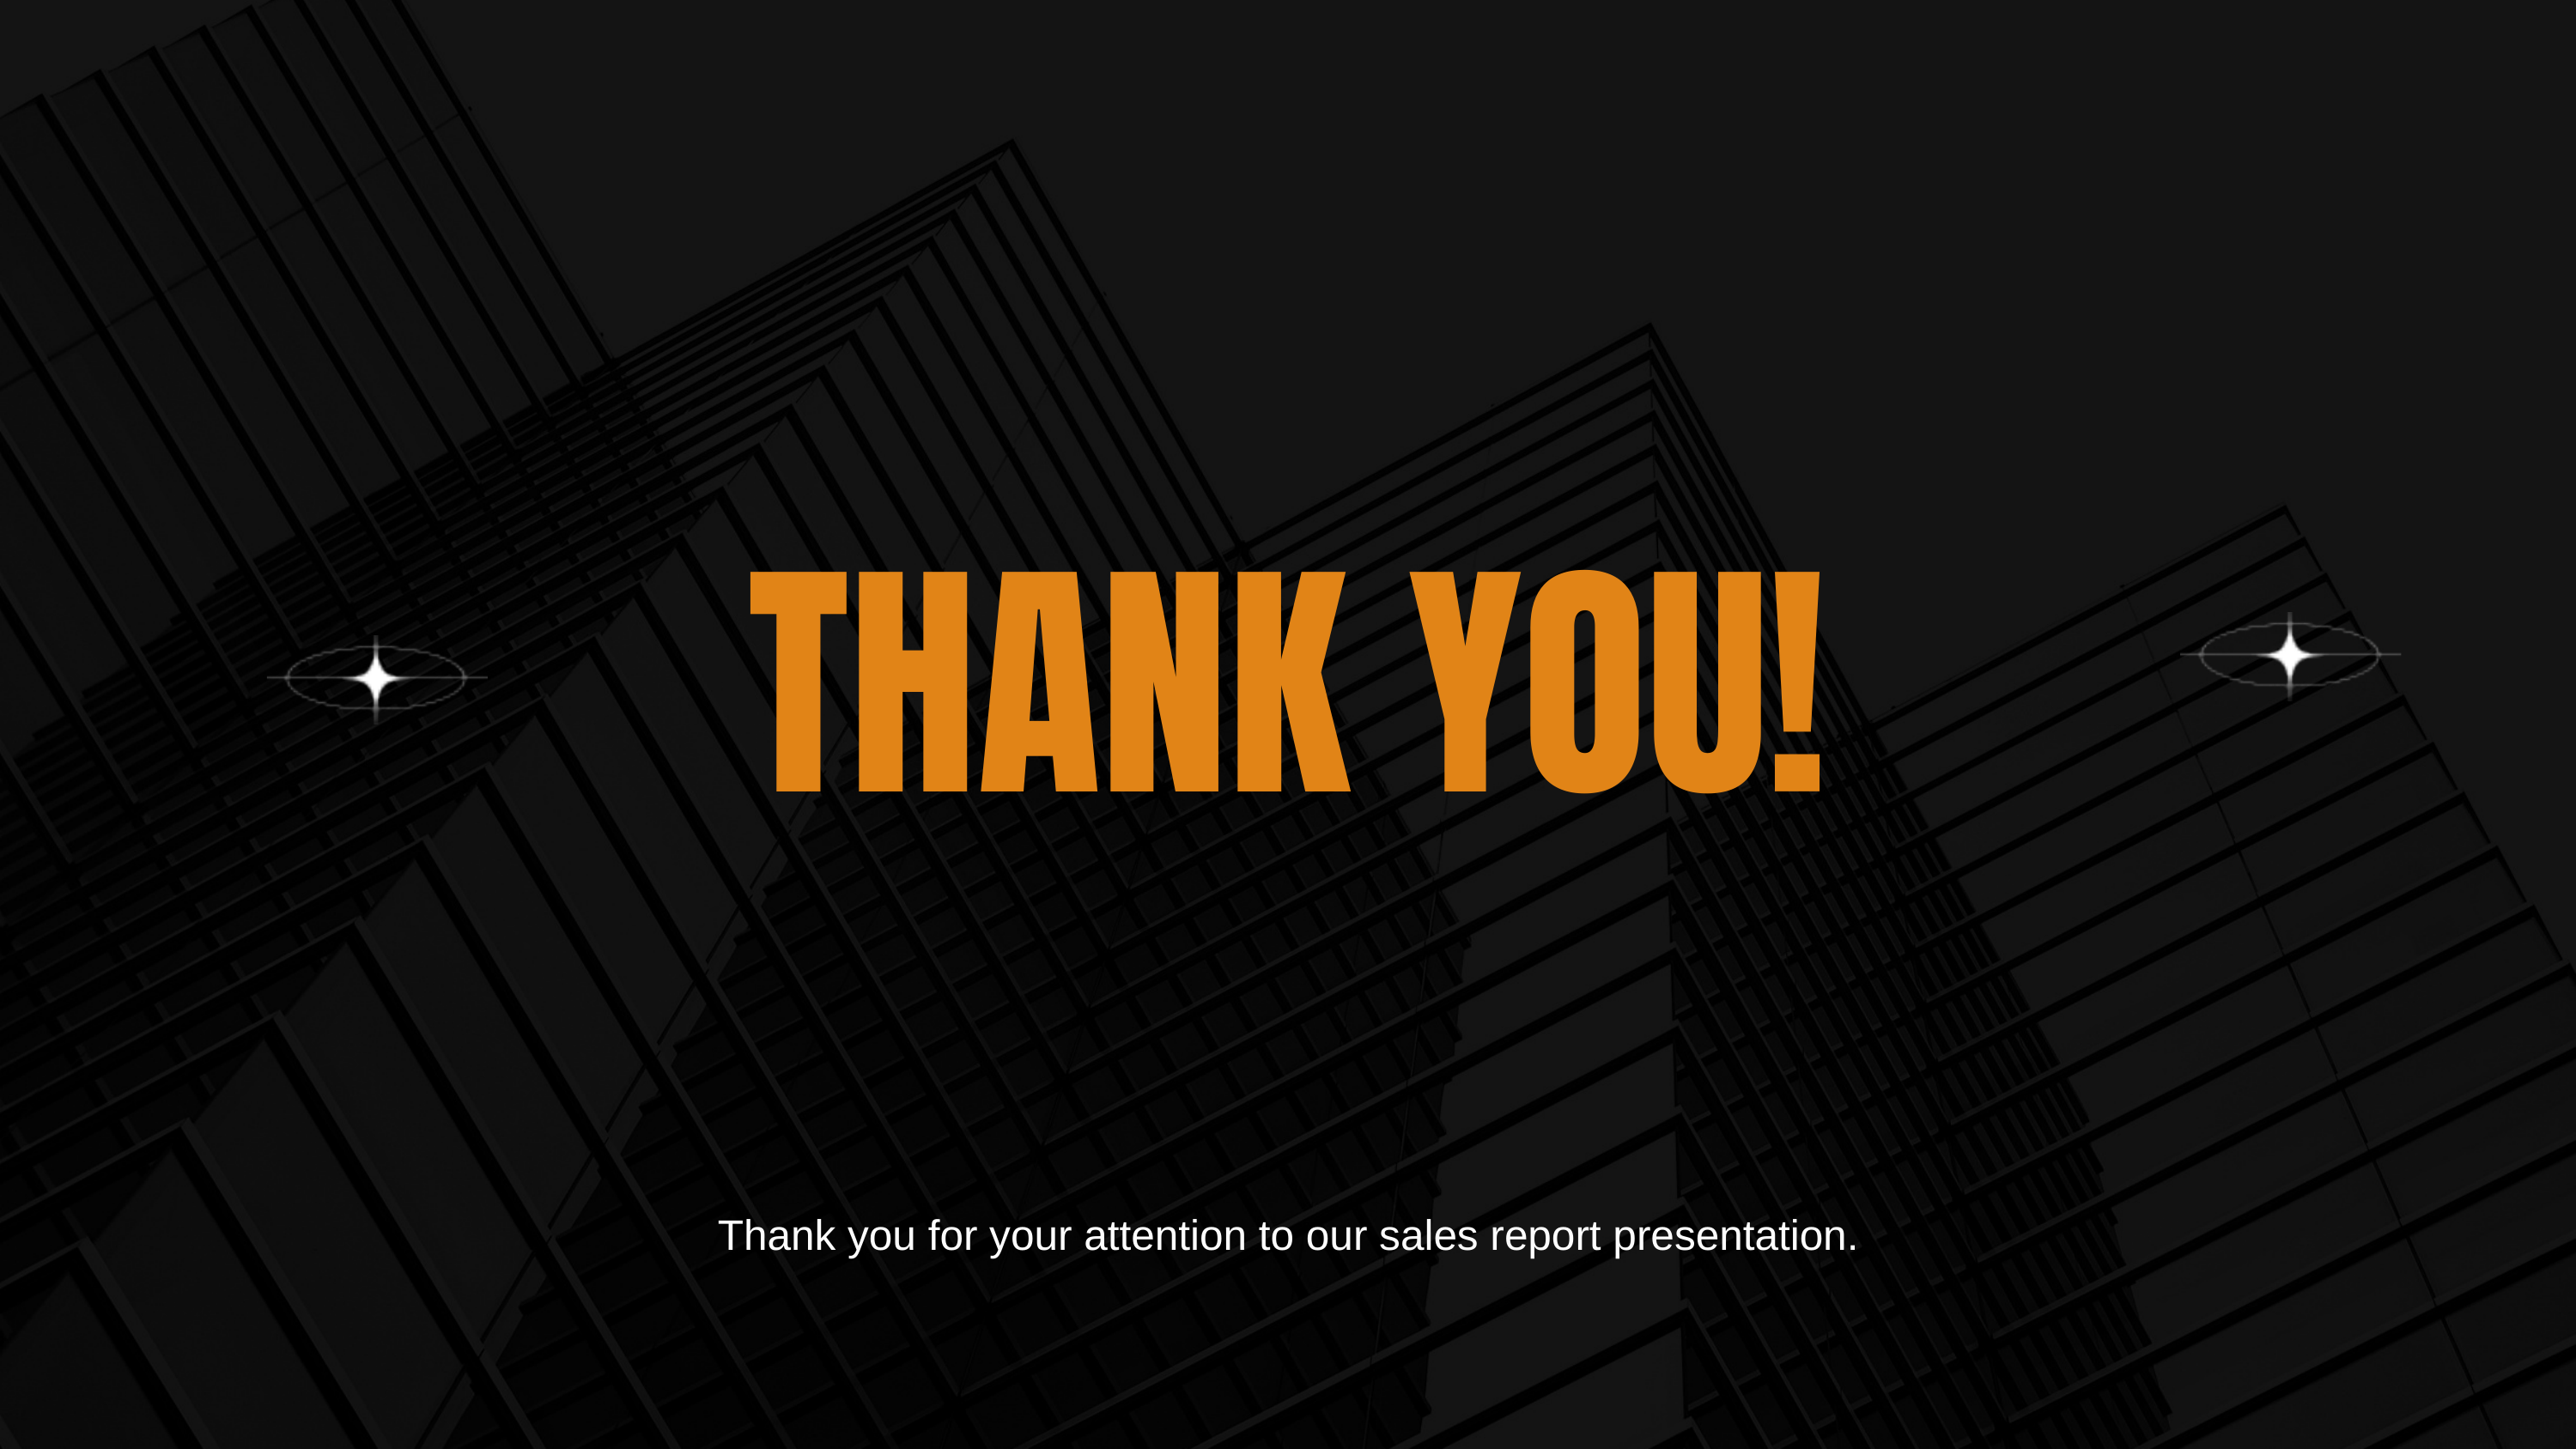

THANK YOU!

Thank you for your attention to our sales report presentation.